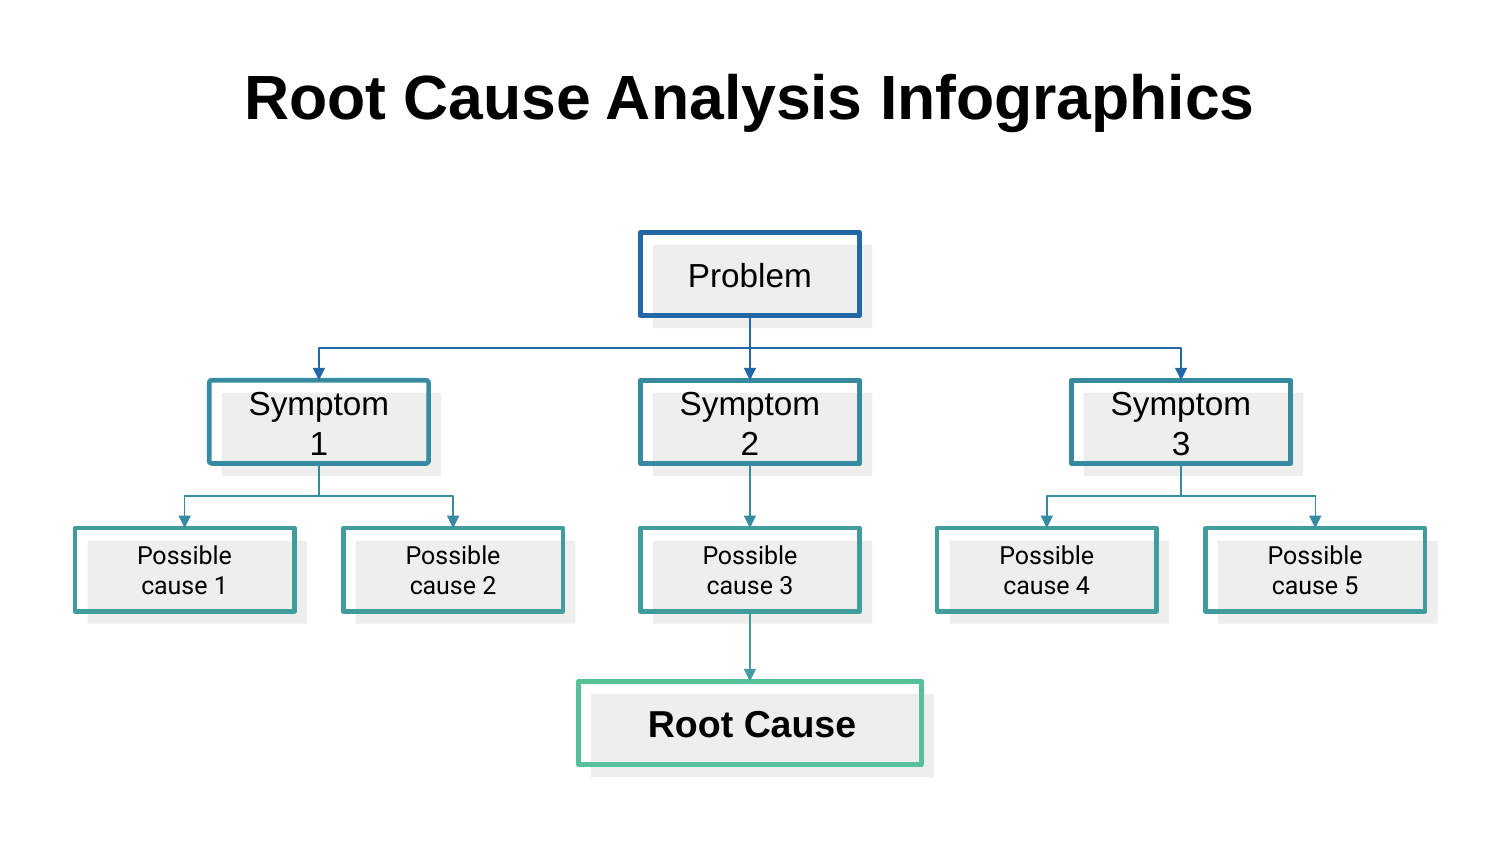

# Root Cause Analysis Infographics

Problem

Symptom 1
Symptom 2
Symptom 3

Possible cause 1
Possible cause 2
Possible cause 3
Possible cause 4
Possible cause 5

Root Cause